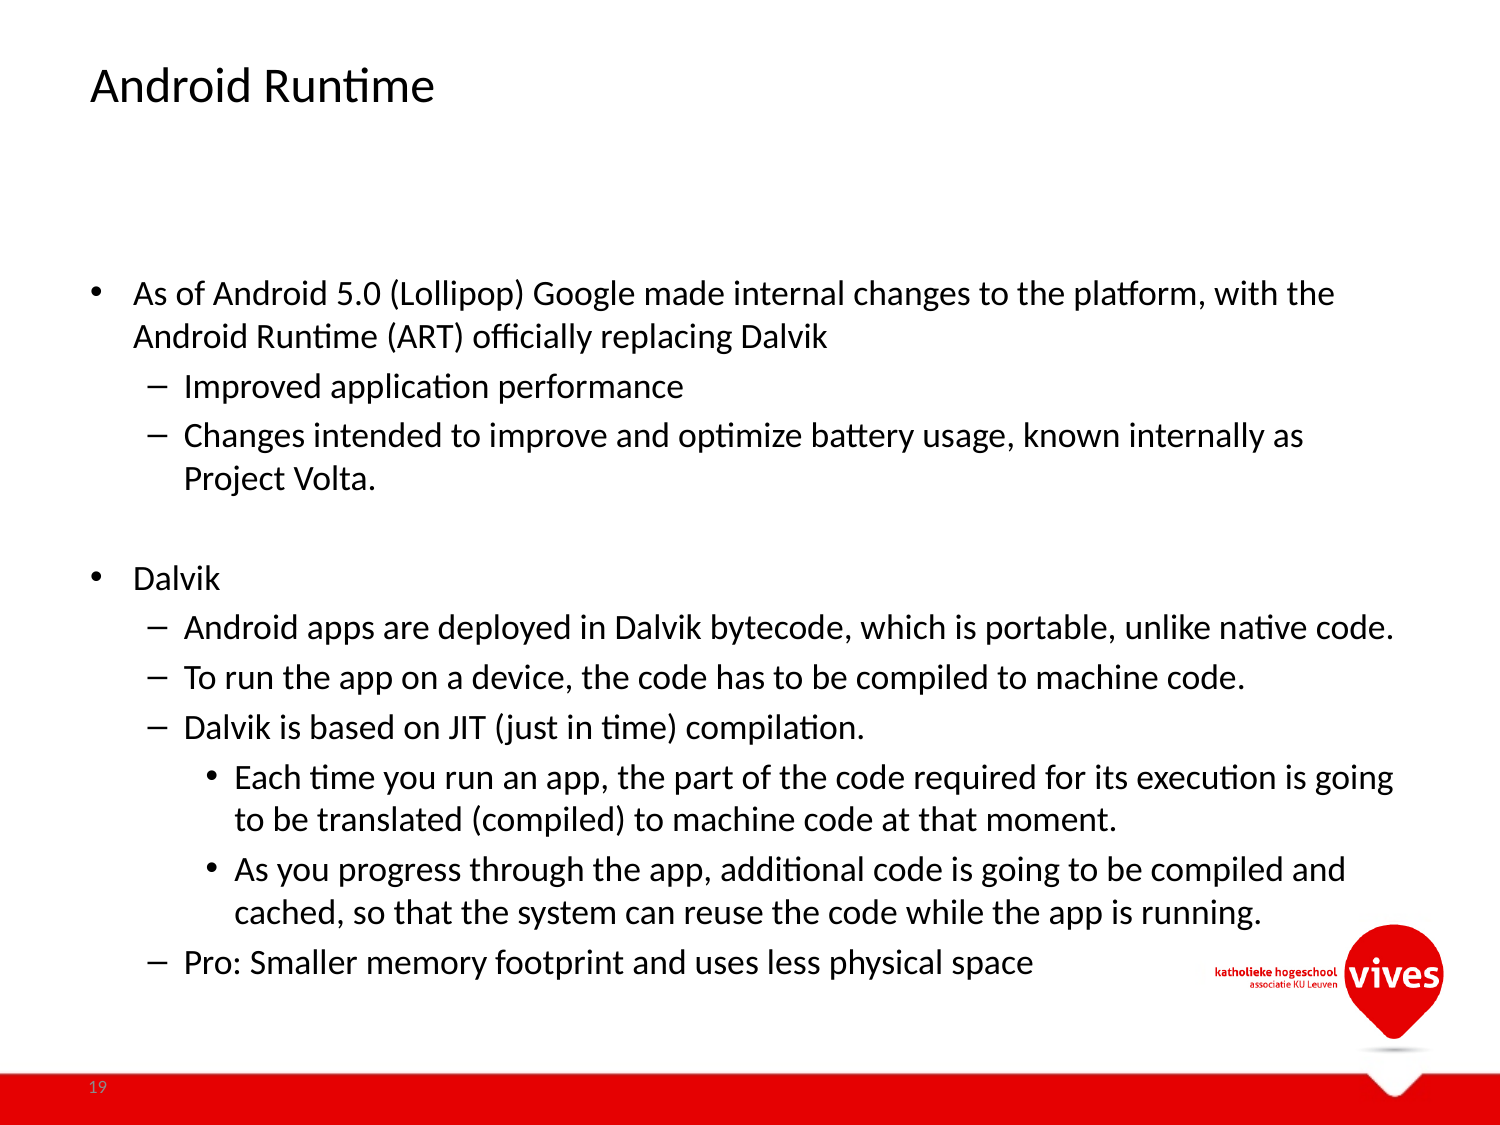

# Android Runtime
As of Android 5.0 (Lollipop) Google made internal changes to the platform, with the Android Runtime (ART) officially replacing Dalvik
Improved application performance
Changes intended to improve and optimize battery usage, known internally as Project Volta.

Dalvik
Android apps are deployed in Dalvik bytecode, which is portable, unlike native code.
To run the app on a device, the code has to be compiled to machine code.
Dalvik is based on JIT (just in time) compilation.
Each time you run an app, the part of the code required for its execution is going to be translated (compiled) to machine code at that moment.
As you progress through the app, additional code is going to be compiled and cached, so that the system can reuse the code while the app is running.
Pro: Smaller memory footprint and uses less physical space
19